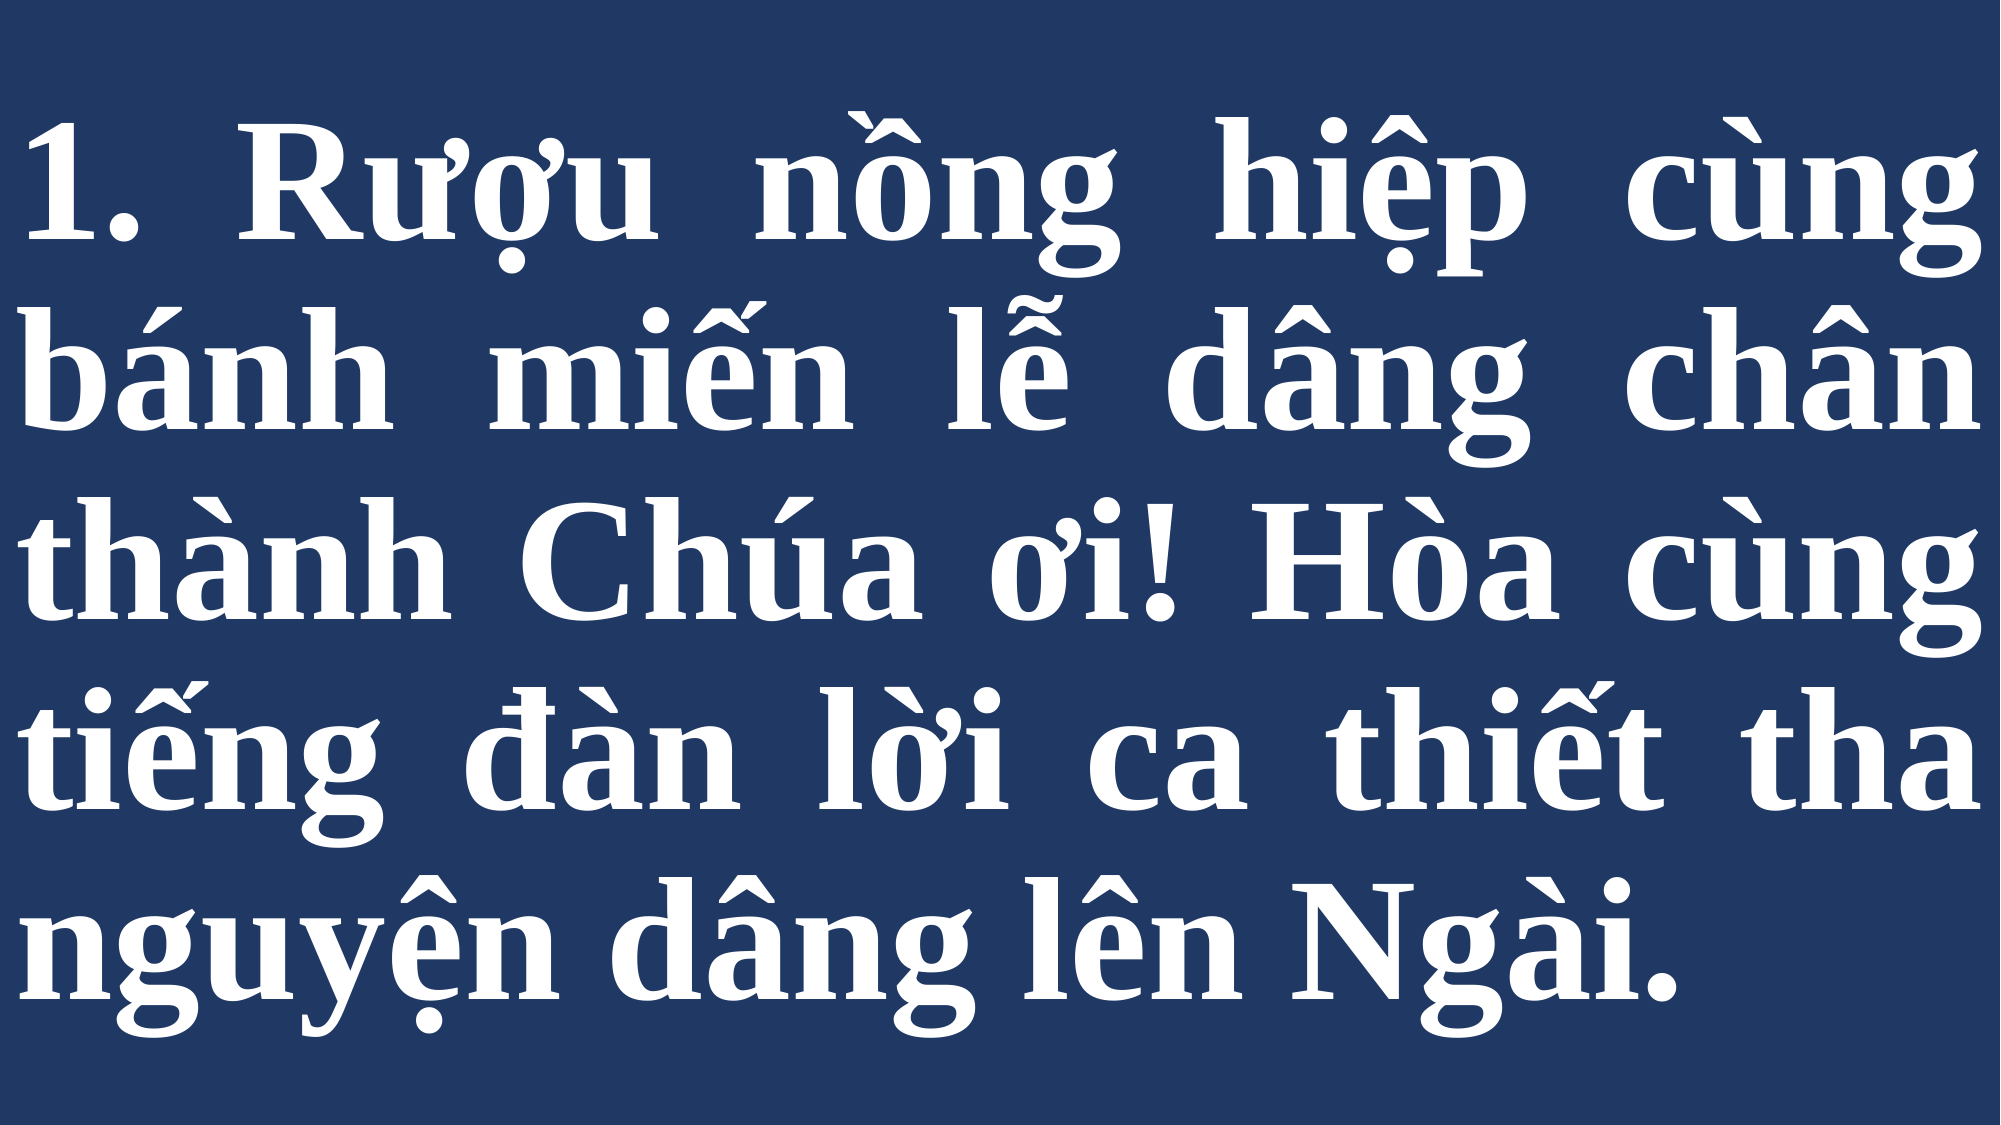

# 1. Rượu nồng hiệp cùng bánh miến lễ dâng chân thành Chúa ơi! Hòa cùng tiếng đàn lời ca thiết tha nguyện dâng lên Ngài.